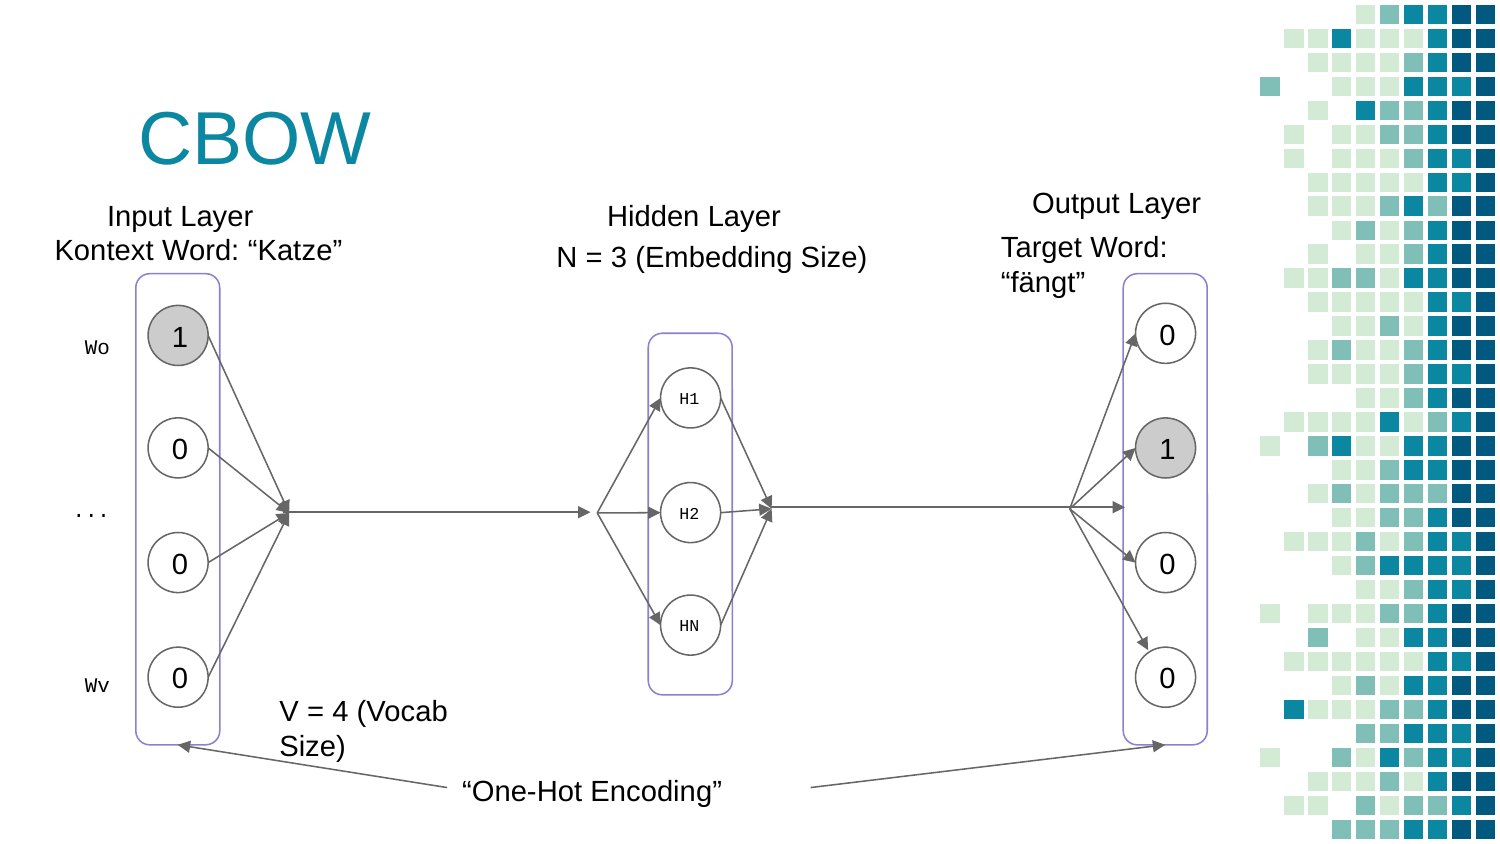

# CBOW
Output Layer
Input Layer
Hidden Layer
Target Word: “fängt”
Kontext Word: “Katze”
N = 3 (Embedding Size)

1
0
0
0

0
1
0
0
Wo

 H1
...
 H2
 HN
Wv
V = 4 (Vocab Size)
“One-Hot Encoding”